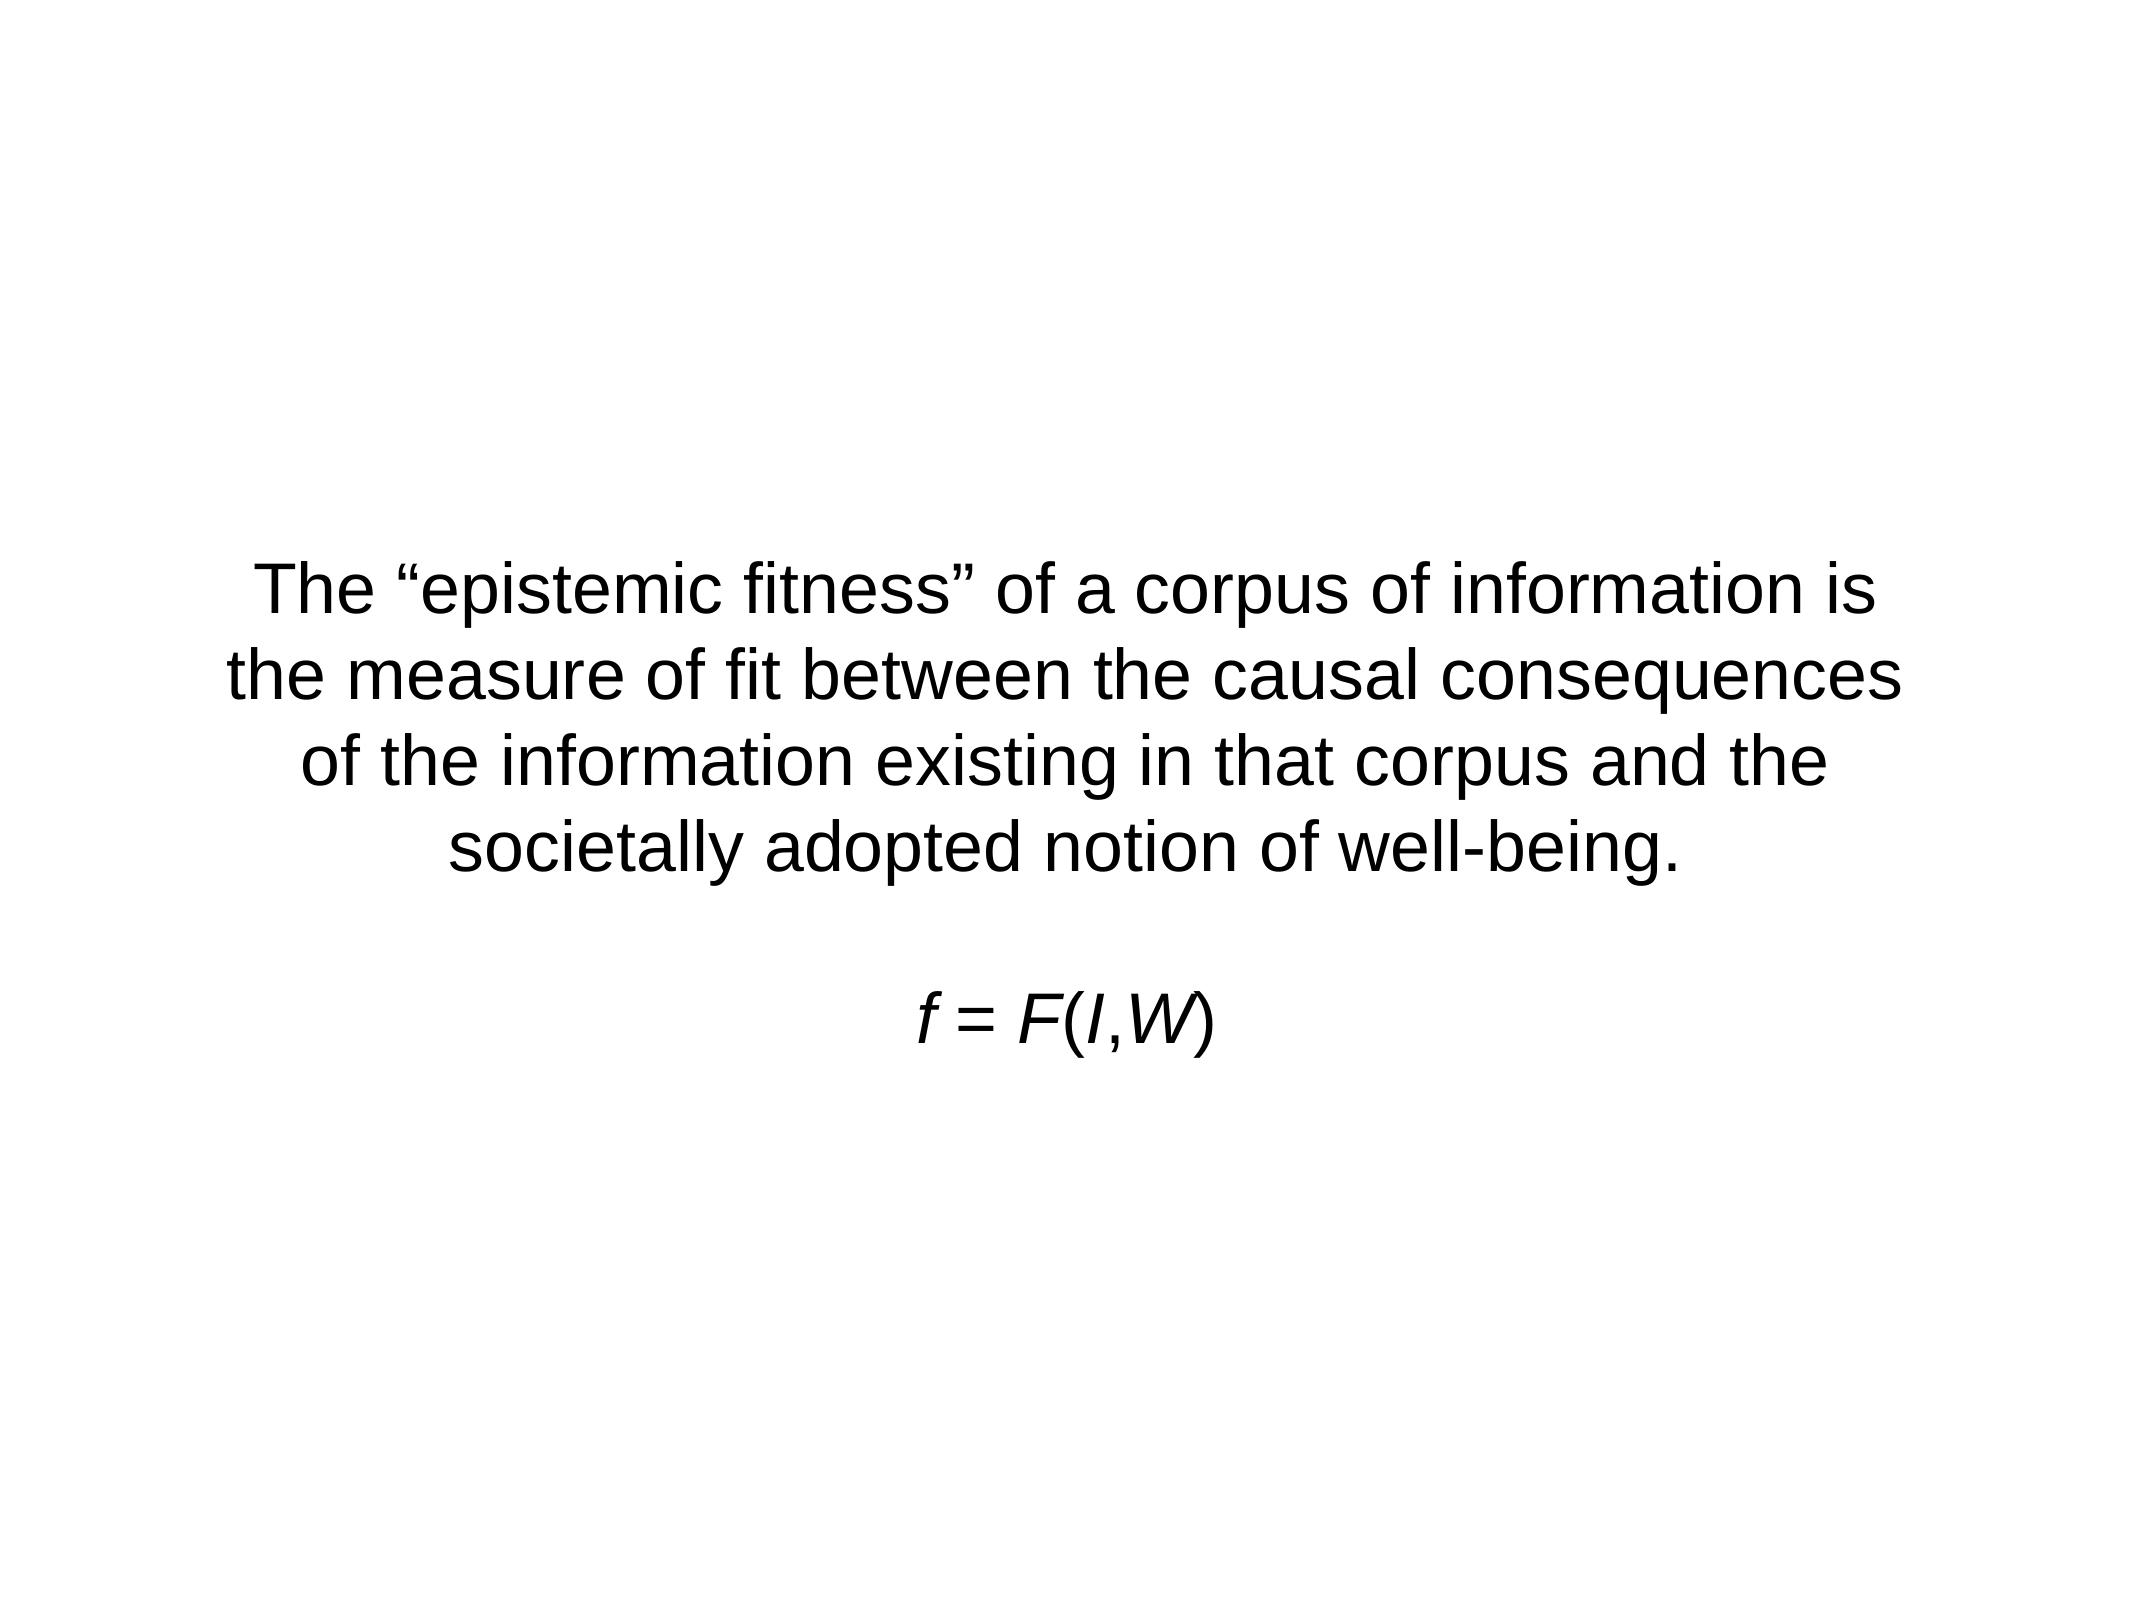

# The “epistemic fitness” of a corpus of information is the measure of fit between the causal consequences of the information existing in that corpus and the societally adopted notion of well-being.

f = F(I,W)